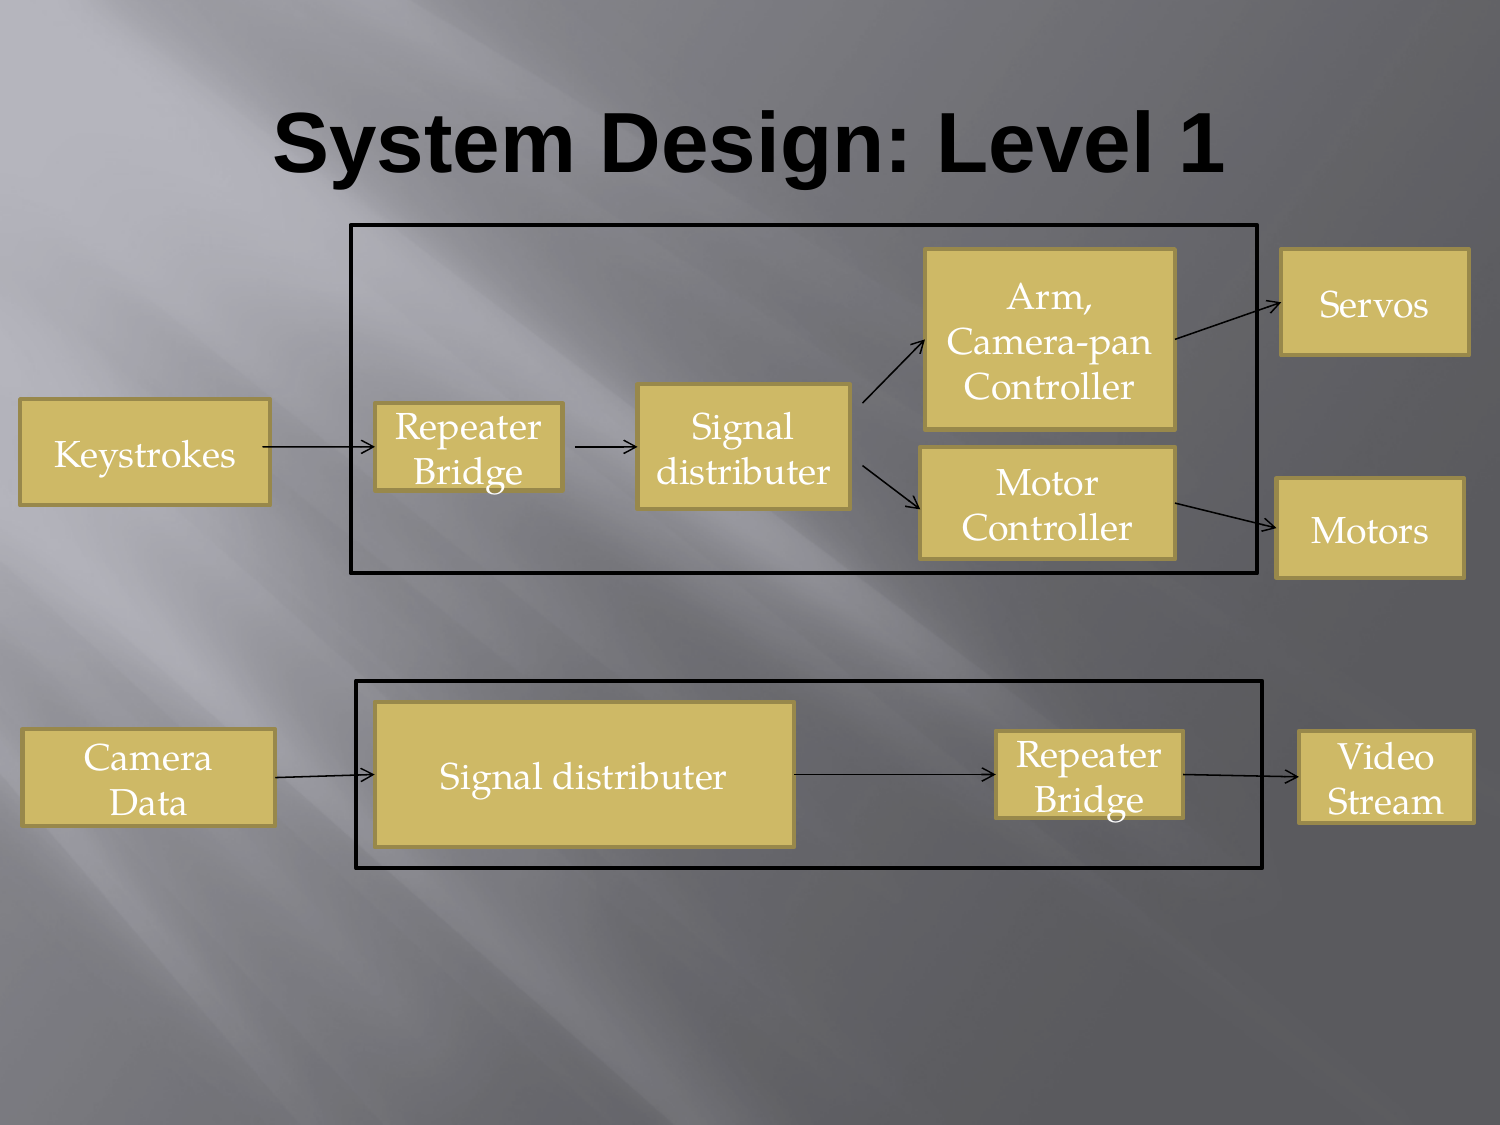

# System Design: Level 1

Arm, Camera-pan Controller
Servos
Signal distributer
Keystrokes
Repeater
Bridge
Motor Controller
Motors

Signal distributer
Camera
Data
Repeater
Bridge
Video Stream